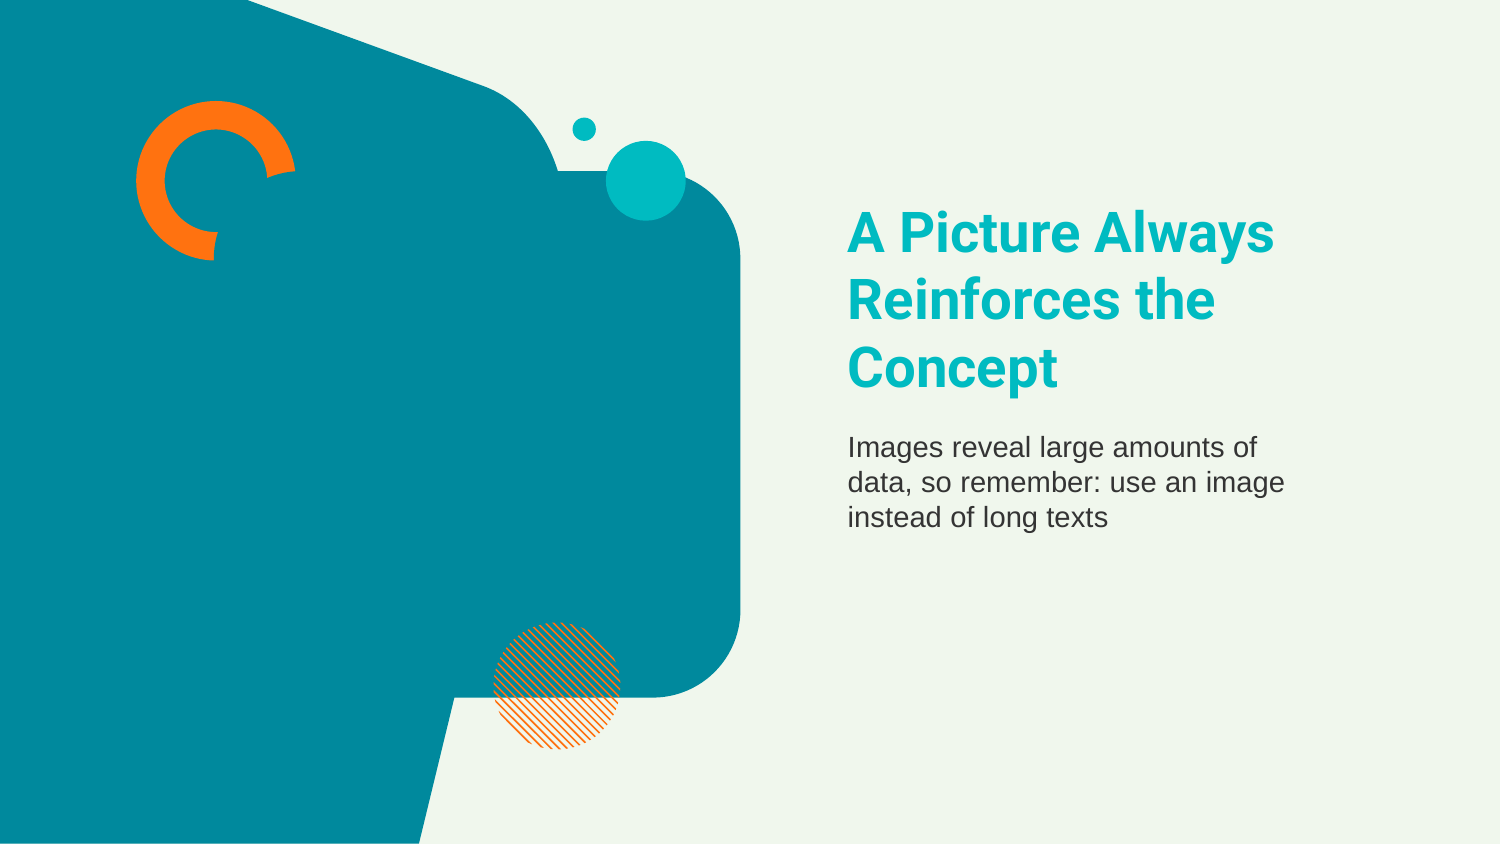

# A Picture Always Reinforces the Concept
Images reveal large amounts of data, so remember: use an image instead of long texts